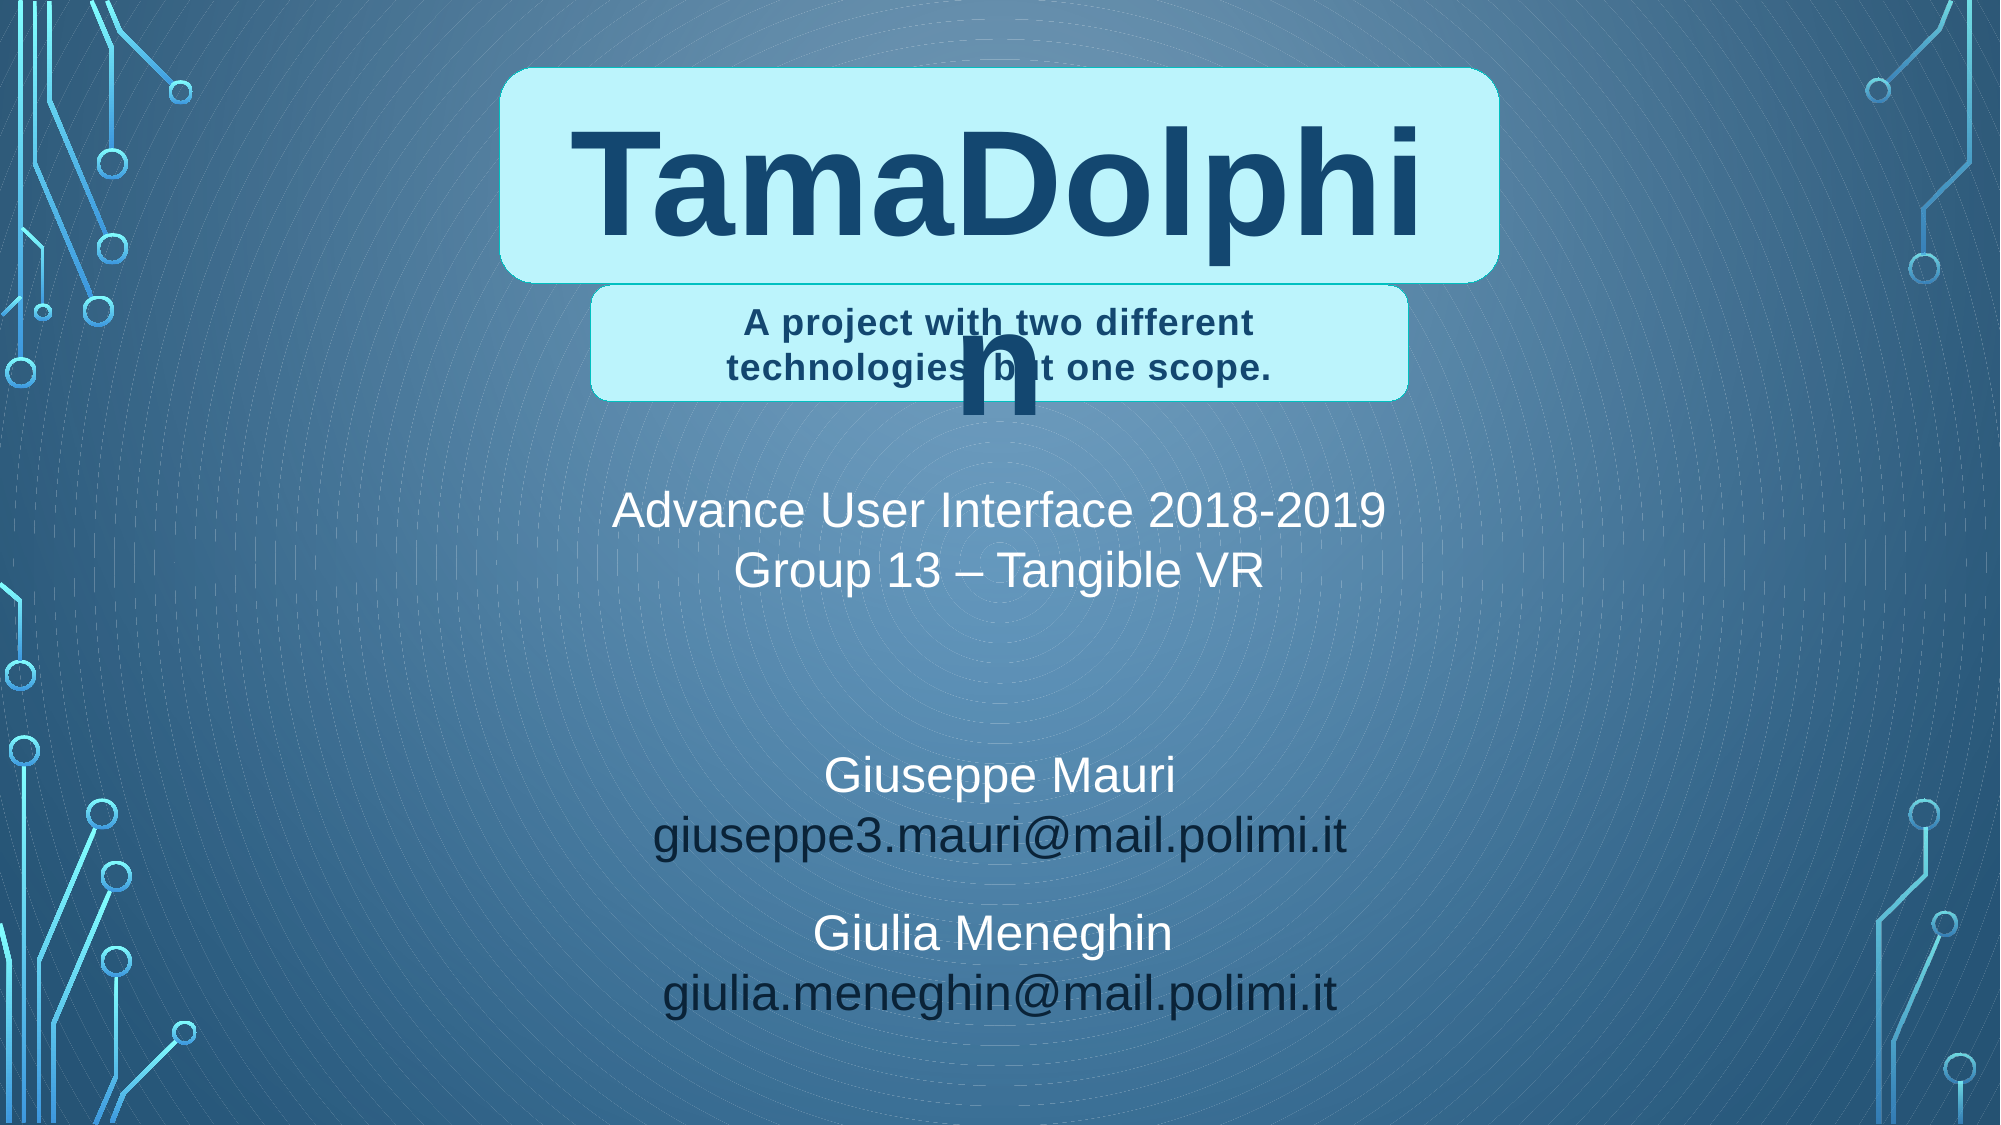

TamaDolphin
A project with two different technologies, but one scope.
Advance User Interface 2018-2019
Group 13 – Tangible VR
Giuseppe Mauri giuseppe3.mauri@mail.polimi.it
Giulia Meneghin  giulia.meneghin@mail.polimi.it